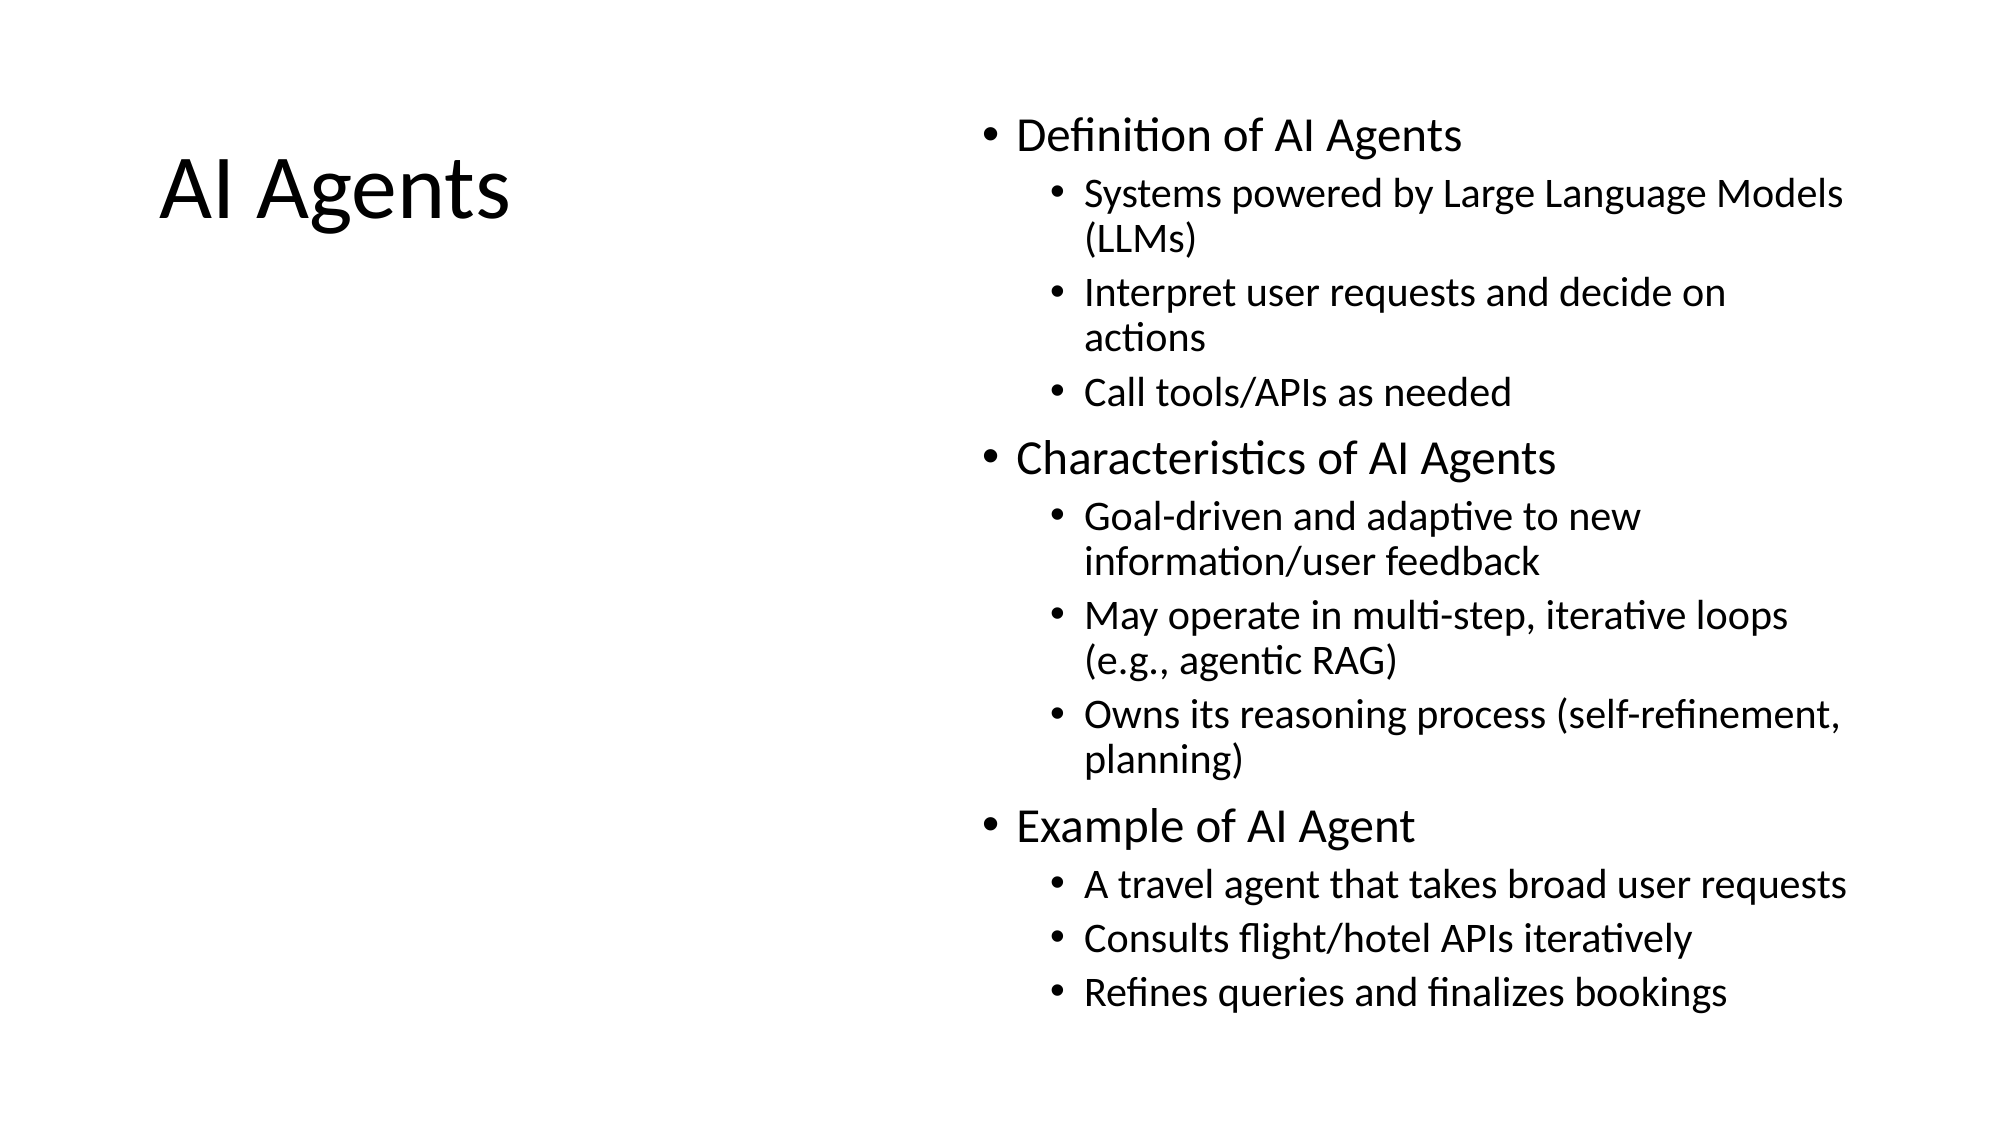

Definition of AI Agents
Systems powered by Large Language Models (LLMs)
Interpret user requests and decide on actions
Call tools/APIs as needed
Characteristics of AI Agents
Goal-driven and adaptive to new information/user feedback
May operate in multi-step, iterative loops (e.g., agentic RAG)
Owns its reasoning process (self-refinement, planning)
Example of AI Agent
A travel agent that takes broad user requests
Consults flight/hotel APIs iteratively
Refines queries and finalizes bookings
# AI Agents